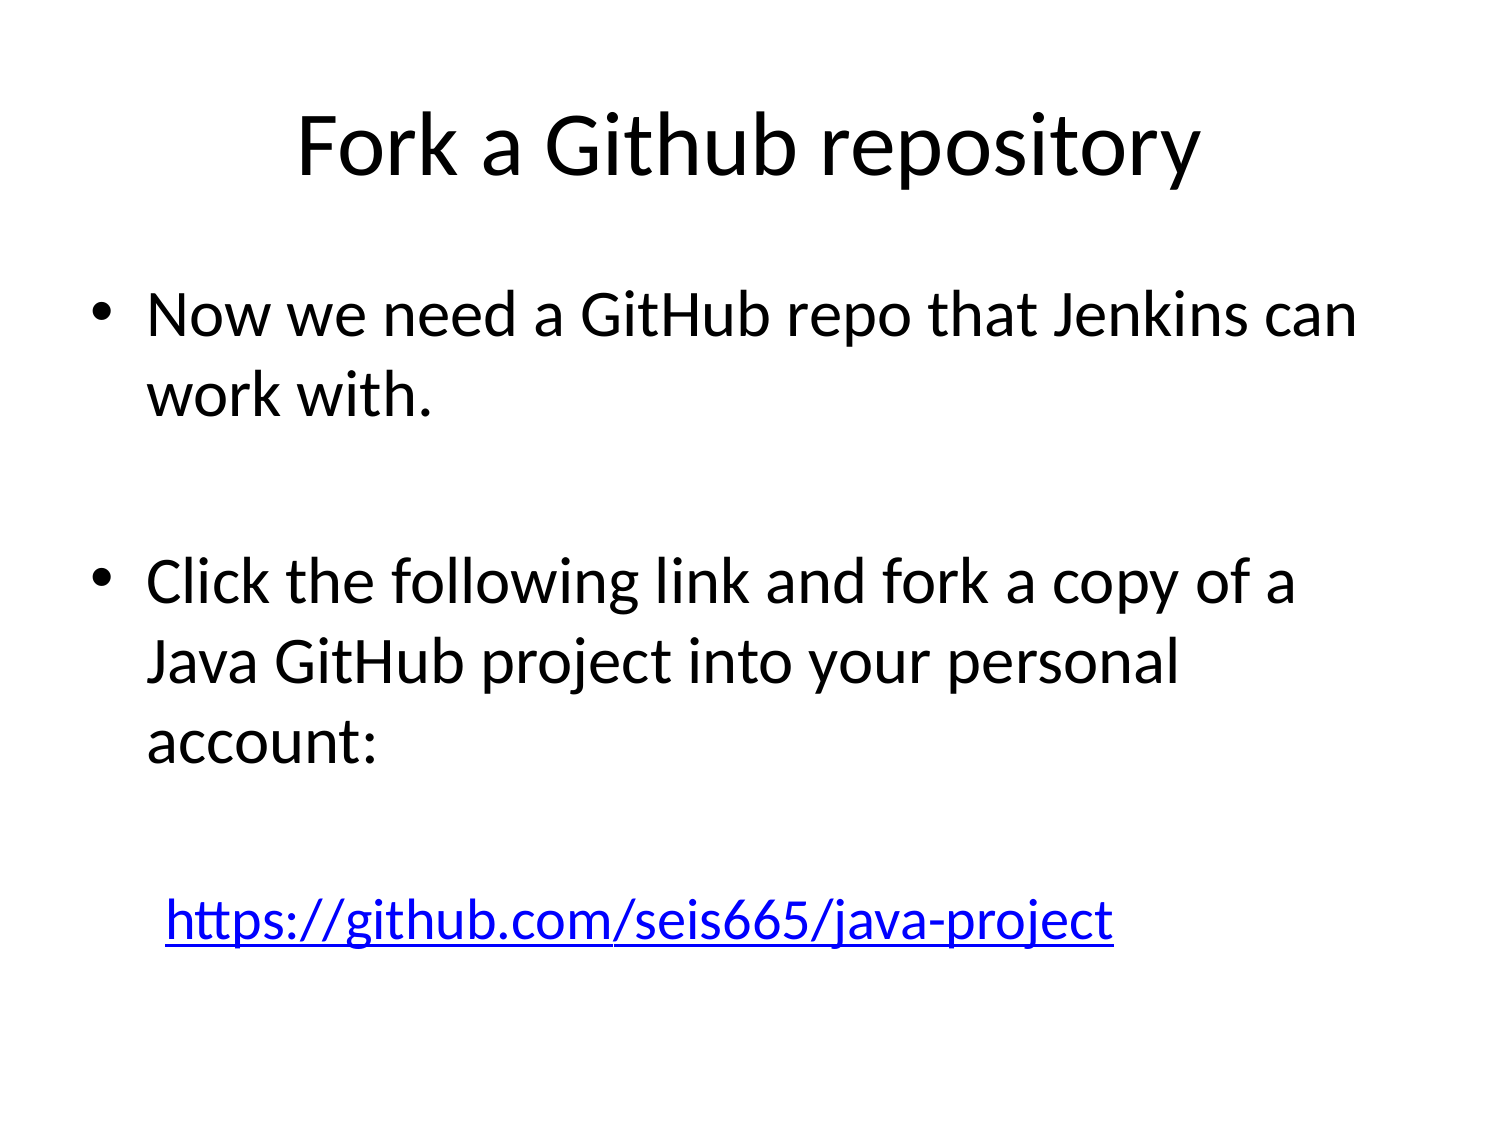

# Fork a Github repository
Now we need a GitHub repo that Jenkins can work with.

Click the following link and fork a copy of a Java GitHub project into your personal account:

https://github.com/seis665/java-project